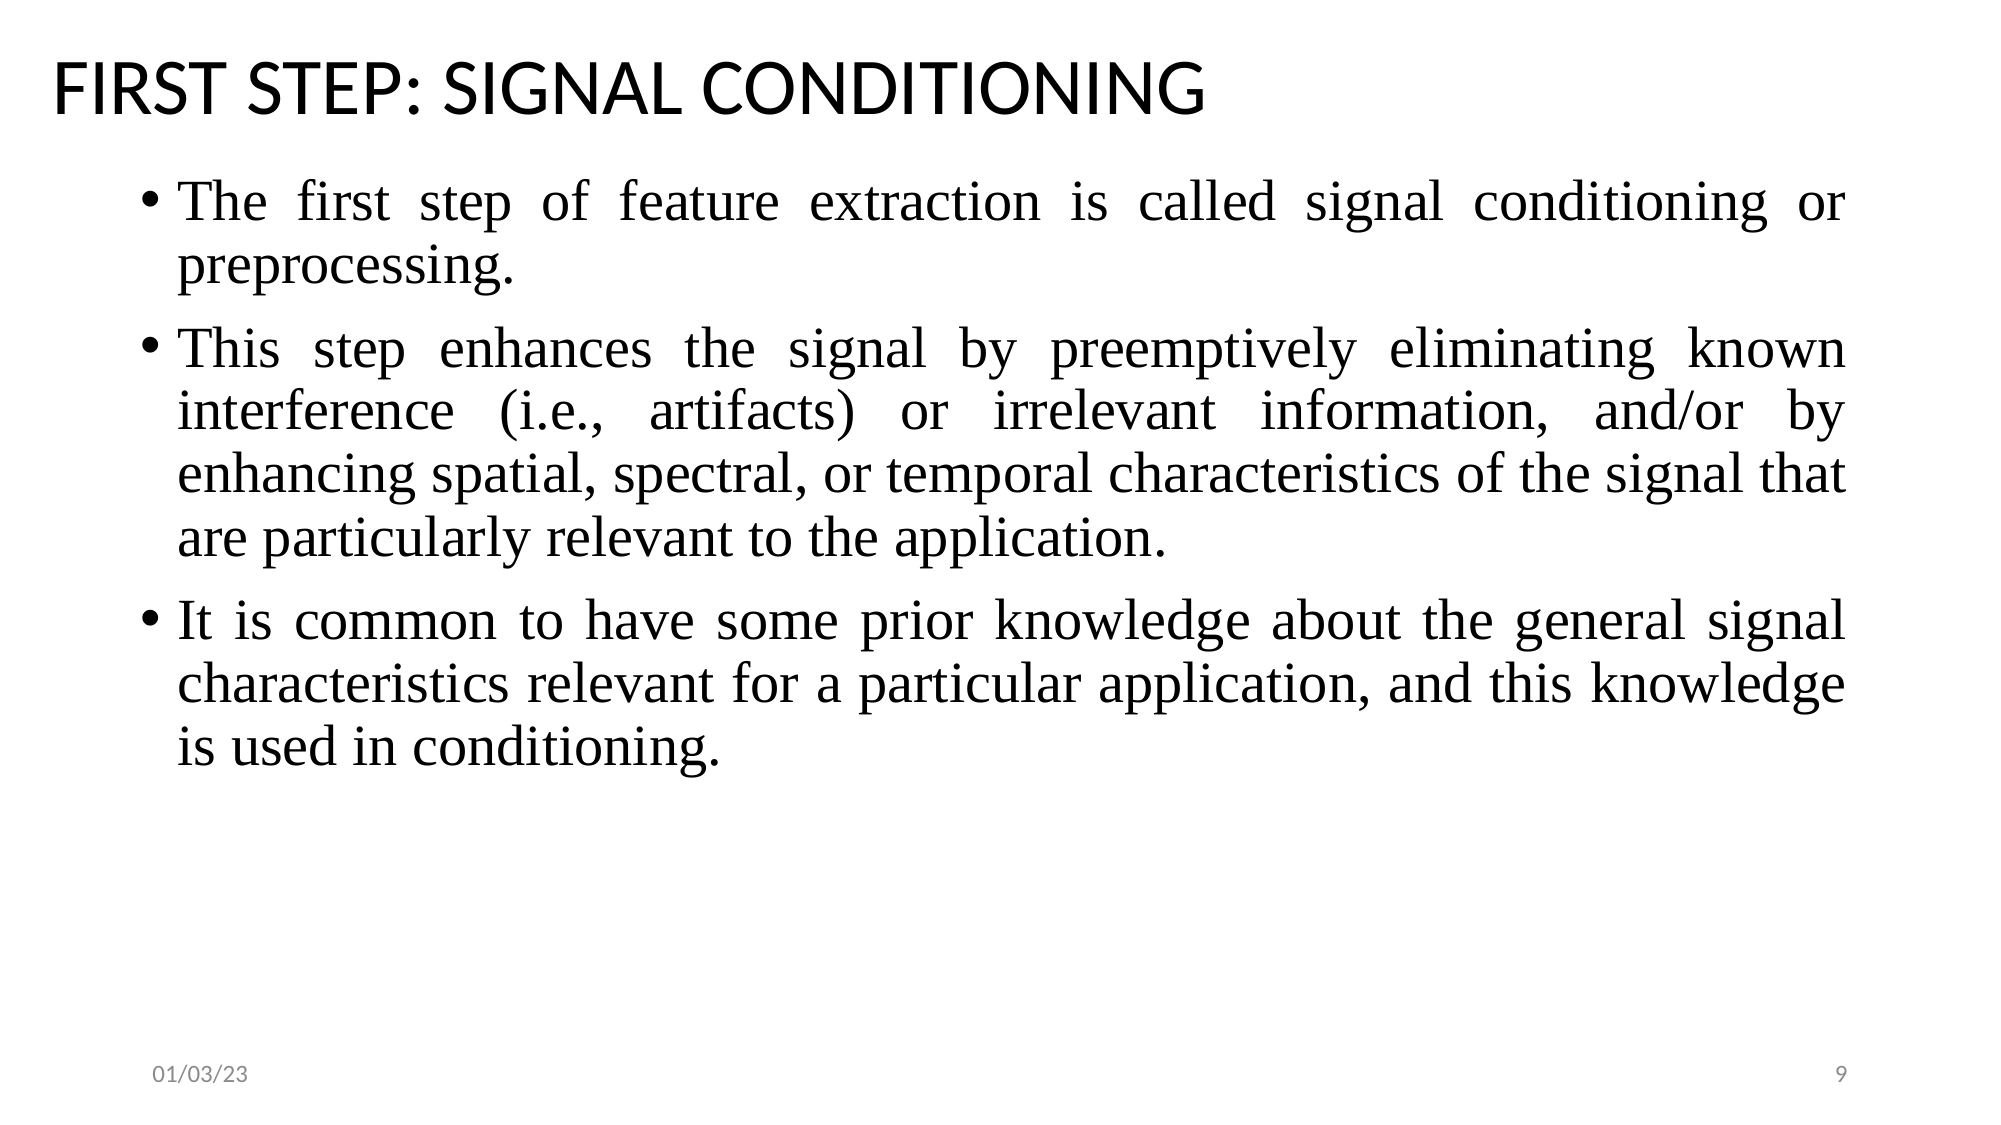

# FIRST STEP: SIGNAL CONDITIONING
The first step of feature extraction is called signal conditioning or preprocessing.
This step enhances the signal by preemptively eliminating known interference (i.e., artifacts) or irrelevant information, and/or by enhancing spatial, spectral, or temporal characteristics of the signal that are particularly relevant to the application.
It is common to have some prior knowledge about the general signal characteristics relevant for a particular application, and this knowledge is used in conditioning.
01/03/23
9